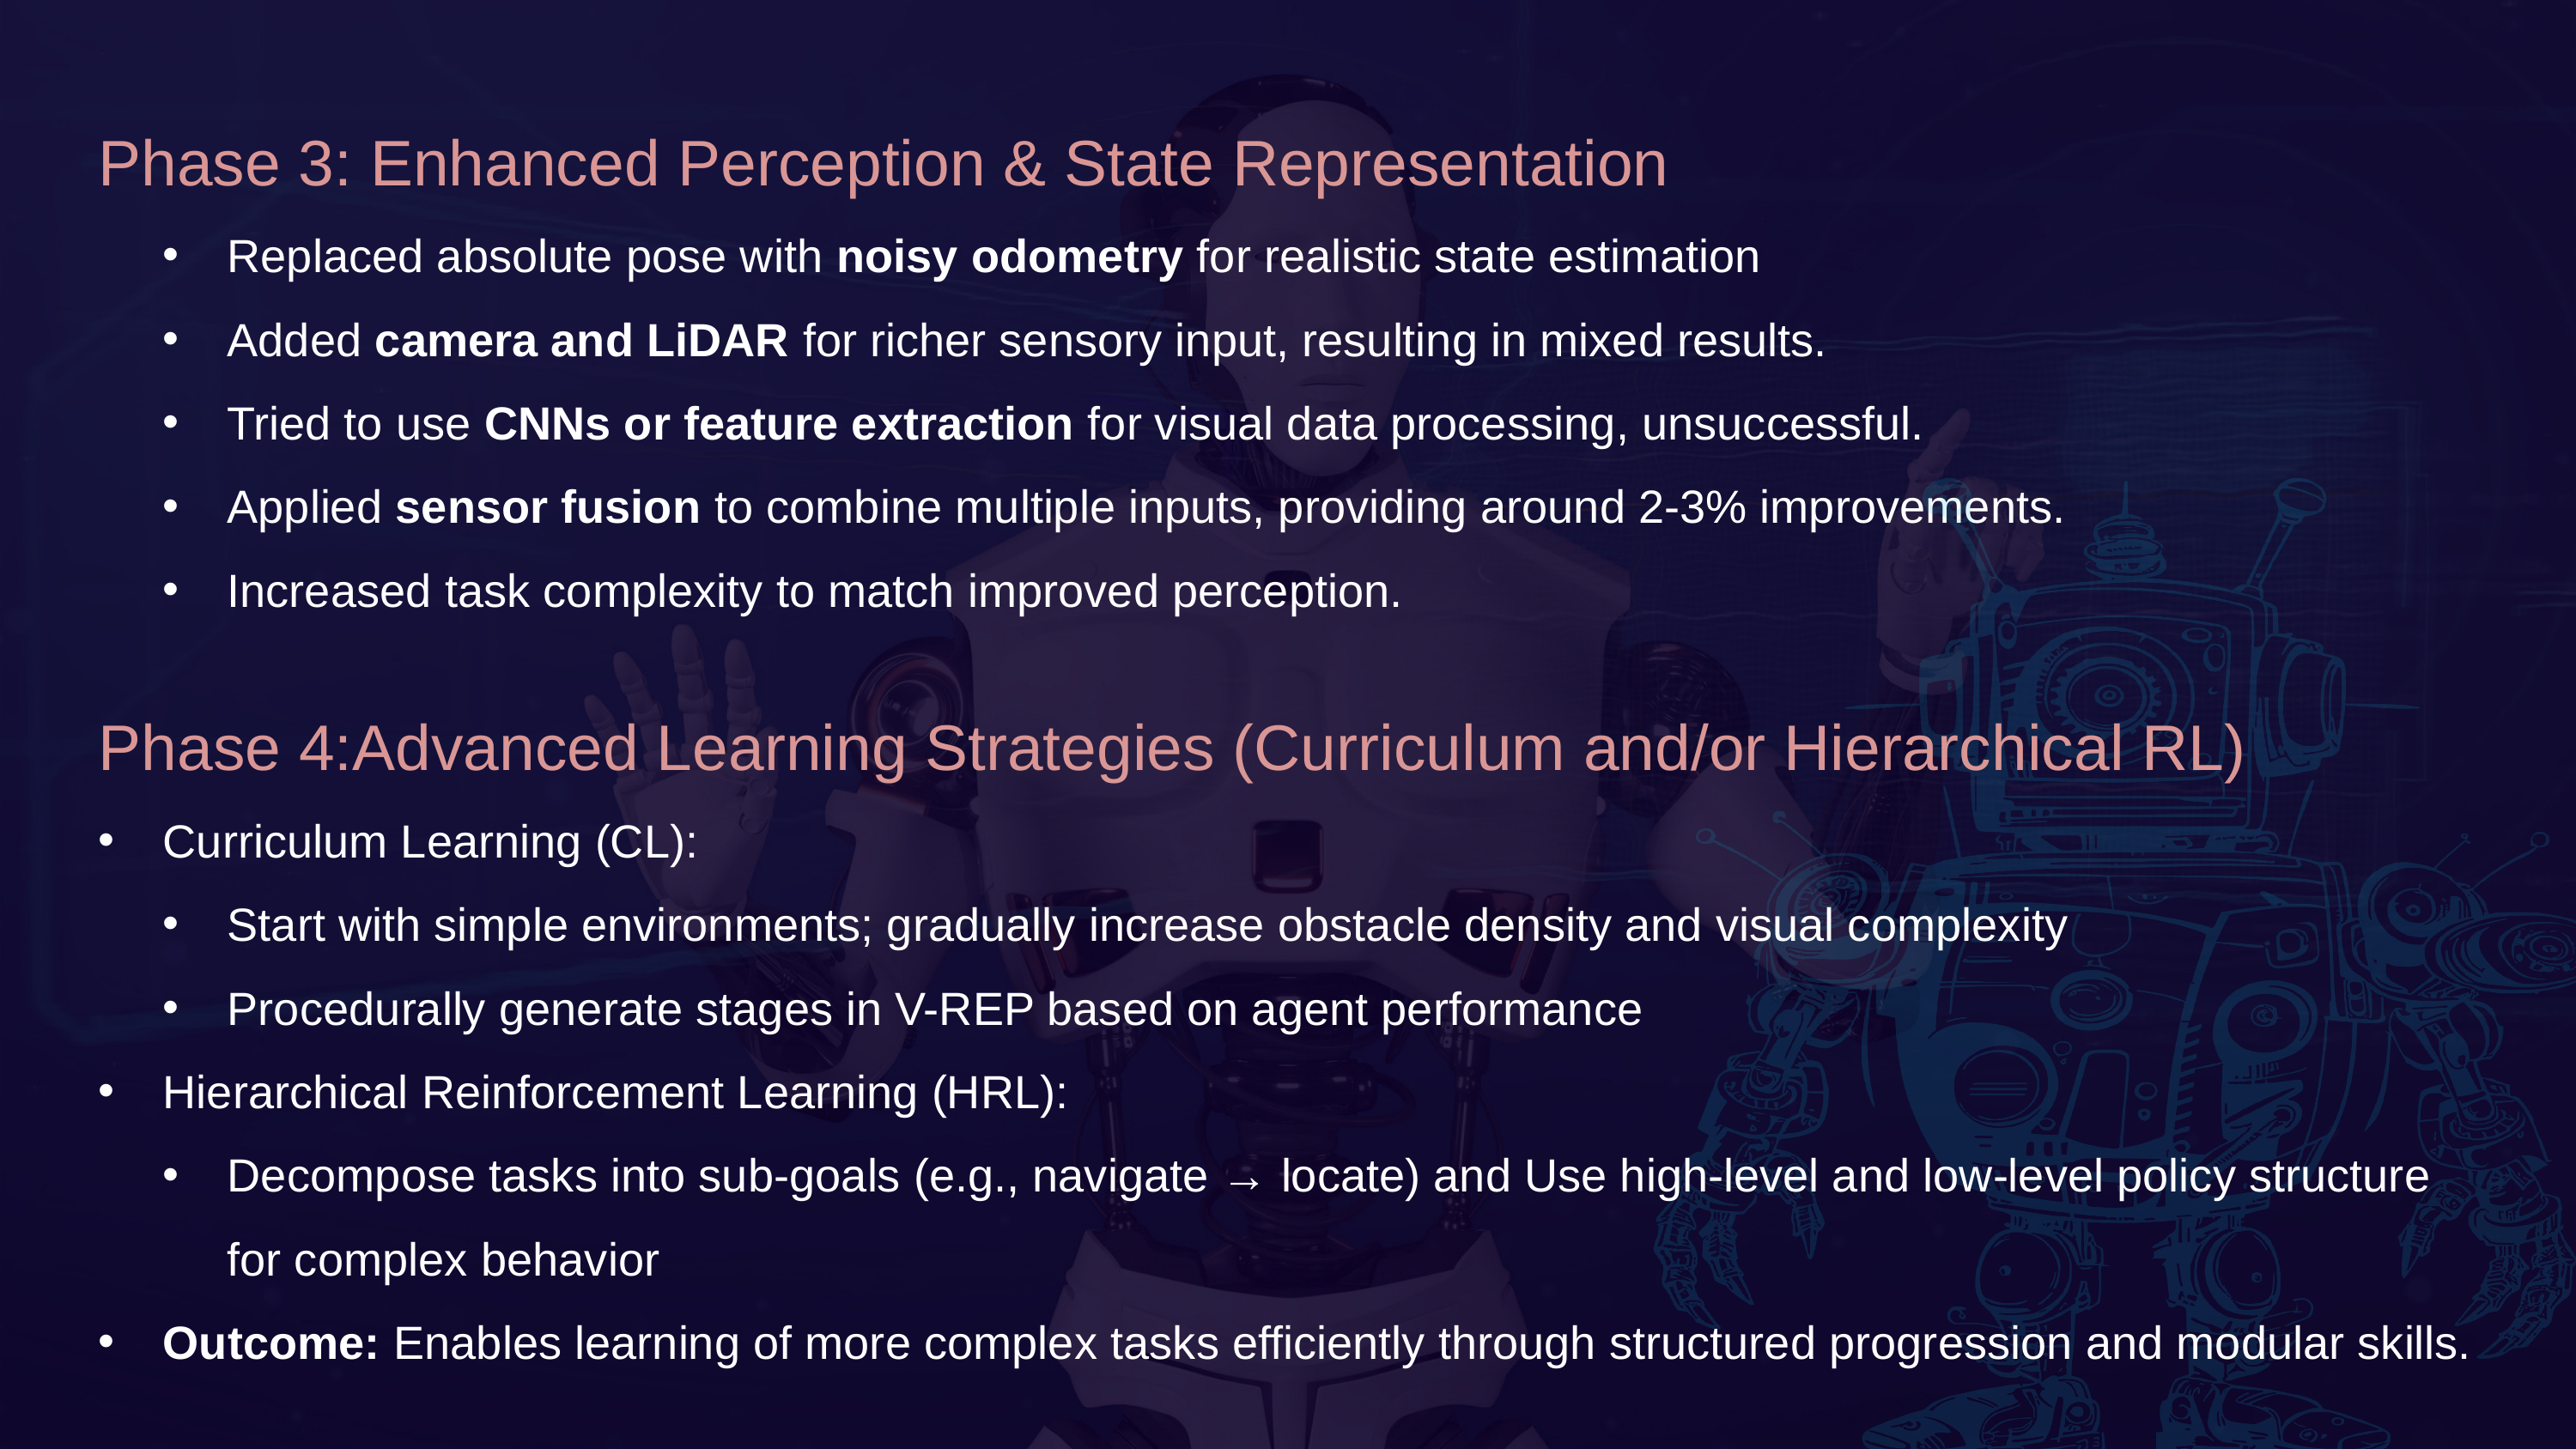

Phase 3: Enhanced Perception & State Representation
Replaced absolute pose with noisy odometry for realistic state estimation
Added camera and LiDAR for richer sensory input, resulting in mixed results.
Tried to use CNNs or feature extraction for visual data processing, unsuccessful.
Applied sensor fusion to combine multiple inputs, providing around 2-3% improvements.
Increased task complexity to match improved perception.

Phase 4:Advanced Learning Strategies (Curriculum and/or Hierarchical RL)
Curriculum Learning (CL):
Start with simple environments; gradually increase obstacle density and visual complexity
Procedurally generate stages in V-REP based on agent performance
Hierarchical Reinforcement Learning (HRL):
Decompose tasks into sub-goals (e.g., navigate → locate) and Use high-level and low-level policy structure for complex behavior
Outcome: Enables learning of more complex tasks efficiently through structured progression and modular skills.